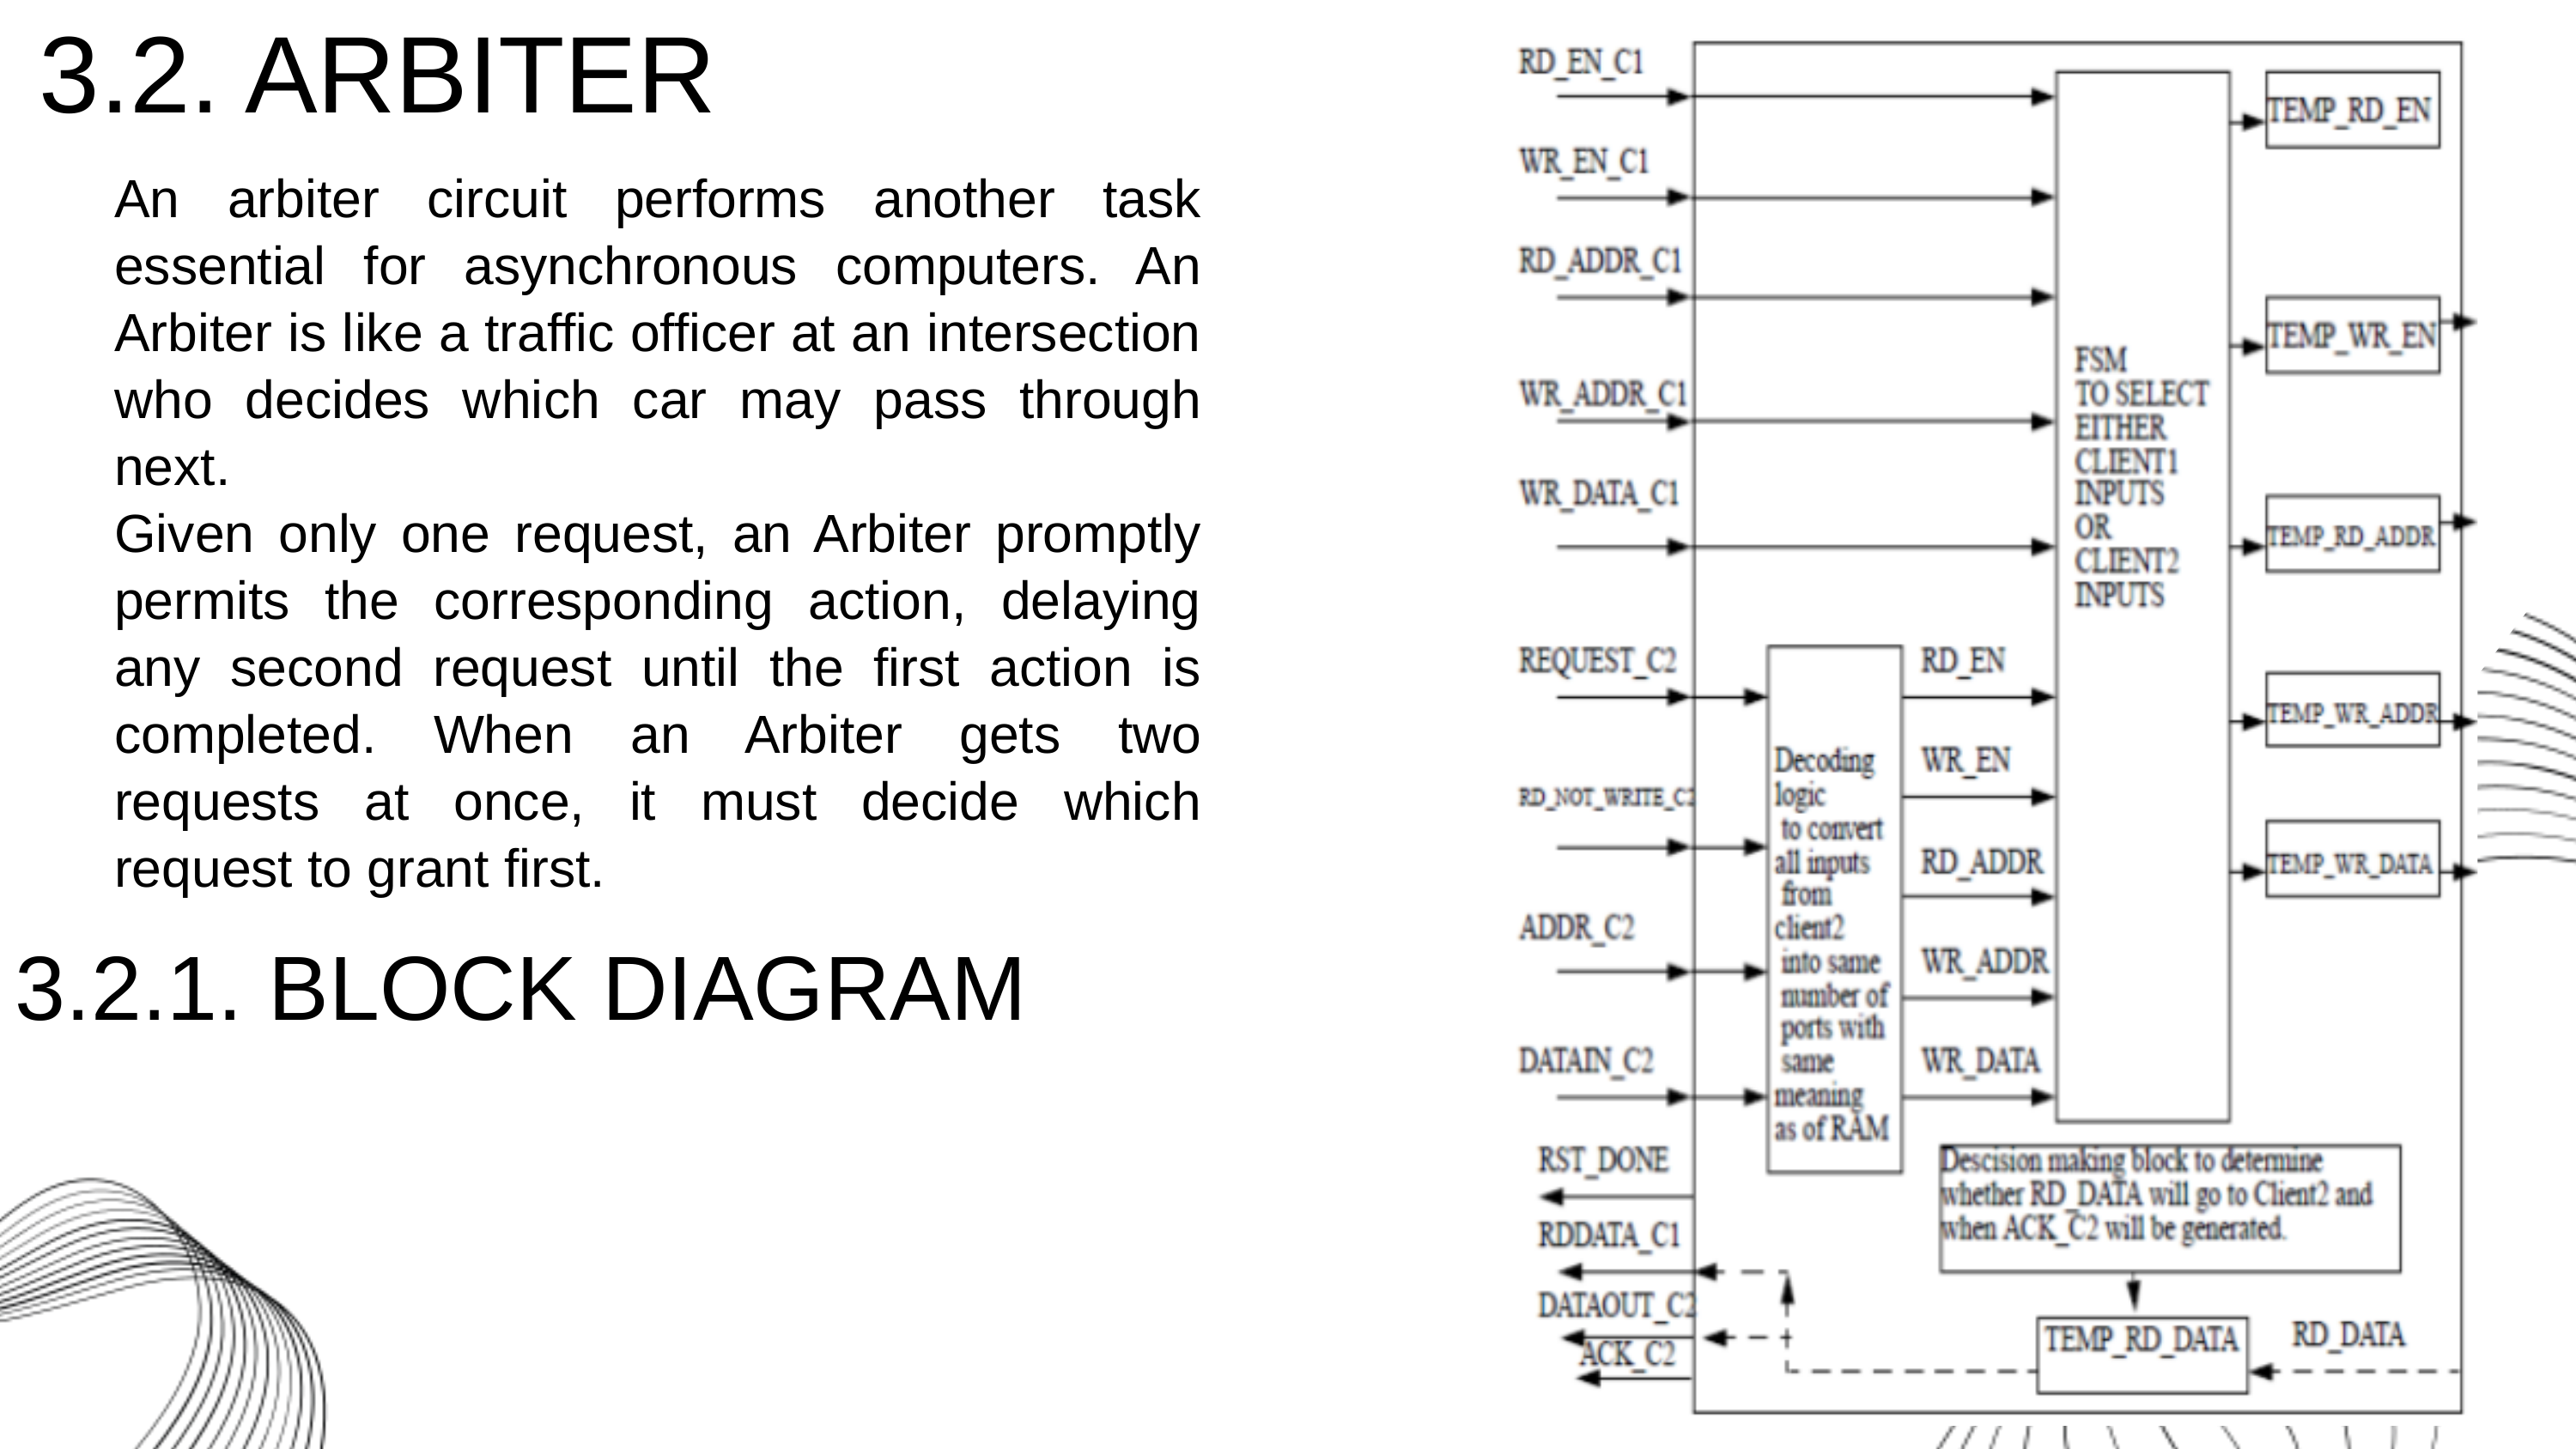

3.2. ARBITER

An arbiter circuit performs another task essential for asynchronous computers. An Arbiter is like a traffic officer at an intersection who decides which car may pass through next.
Given only one request, an Arbiter promptly permits the corresponding action, delaying any second request until the first action is completed. When an Arbiter gets two requests at once, it must decide which request to grant first.

3.2.1. BLOCK DIAGRAM